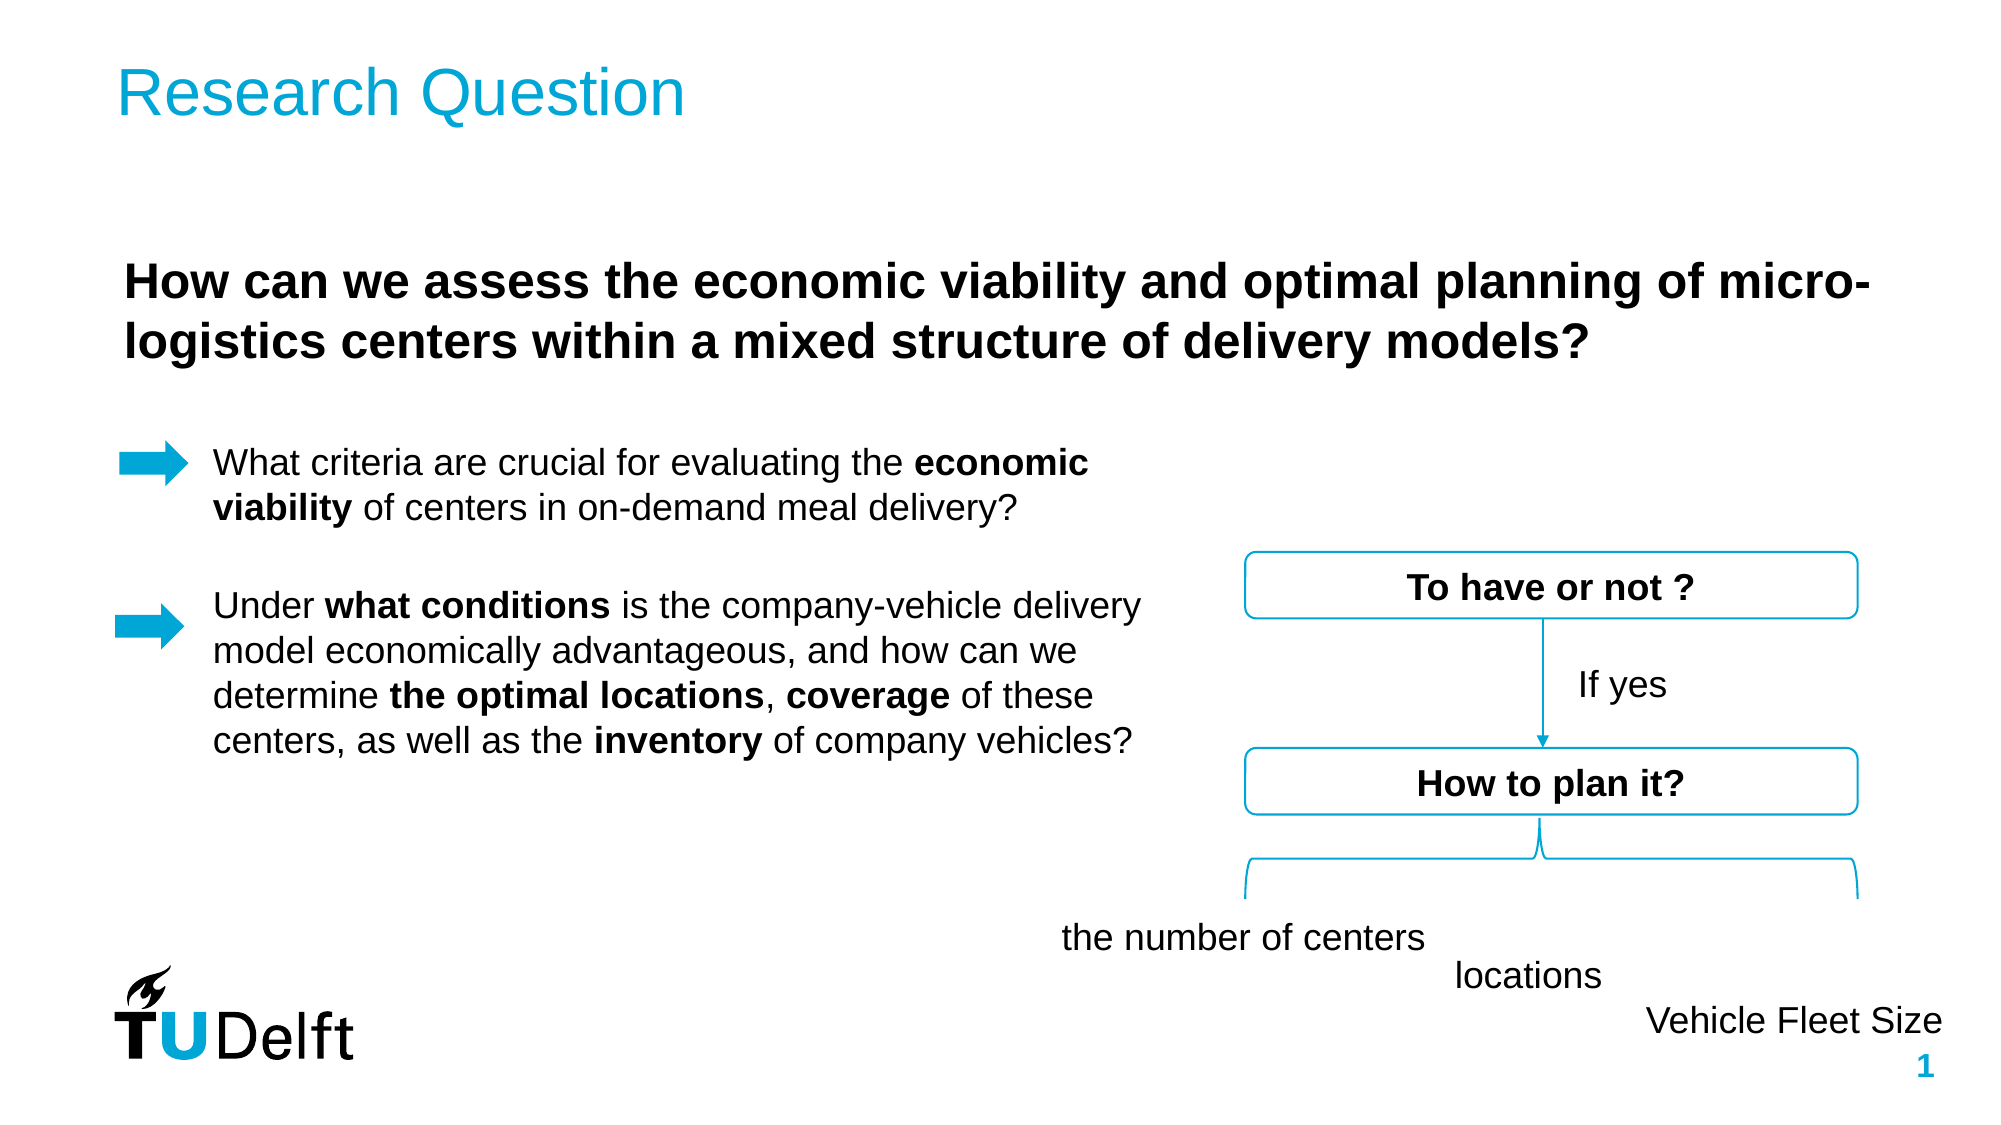

# Research Question
How can we assess the economic viability and optimal planning of micro-logistics centers within a mixed structure of delivery models?
What criteria are crucial for evaluating the economic viability of centers in on-demand meal delivery?

To have or not ?

Under what conditions is the company-vehicle delivery model economically advantageous, and how can we determine the optimal locations, coverage of these centers, as well as the inventory of company vehicles?

If yes
How to plan it?
the number of centers
locations
Vehicle Fleet Size
1